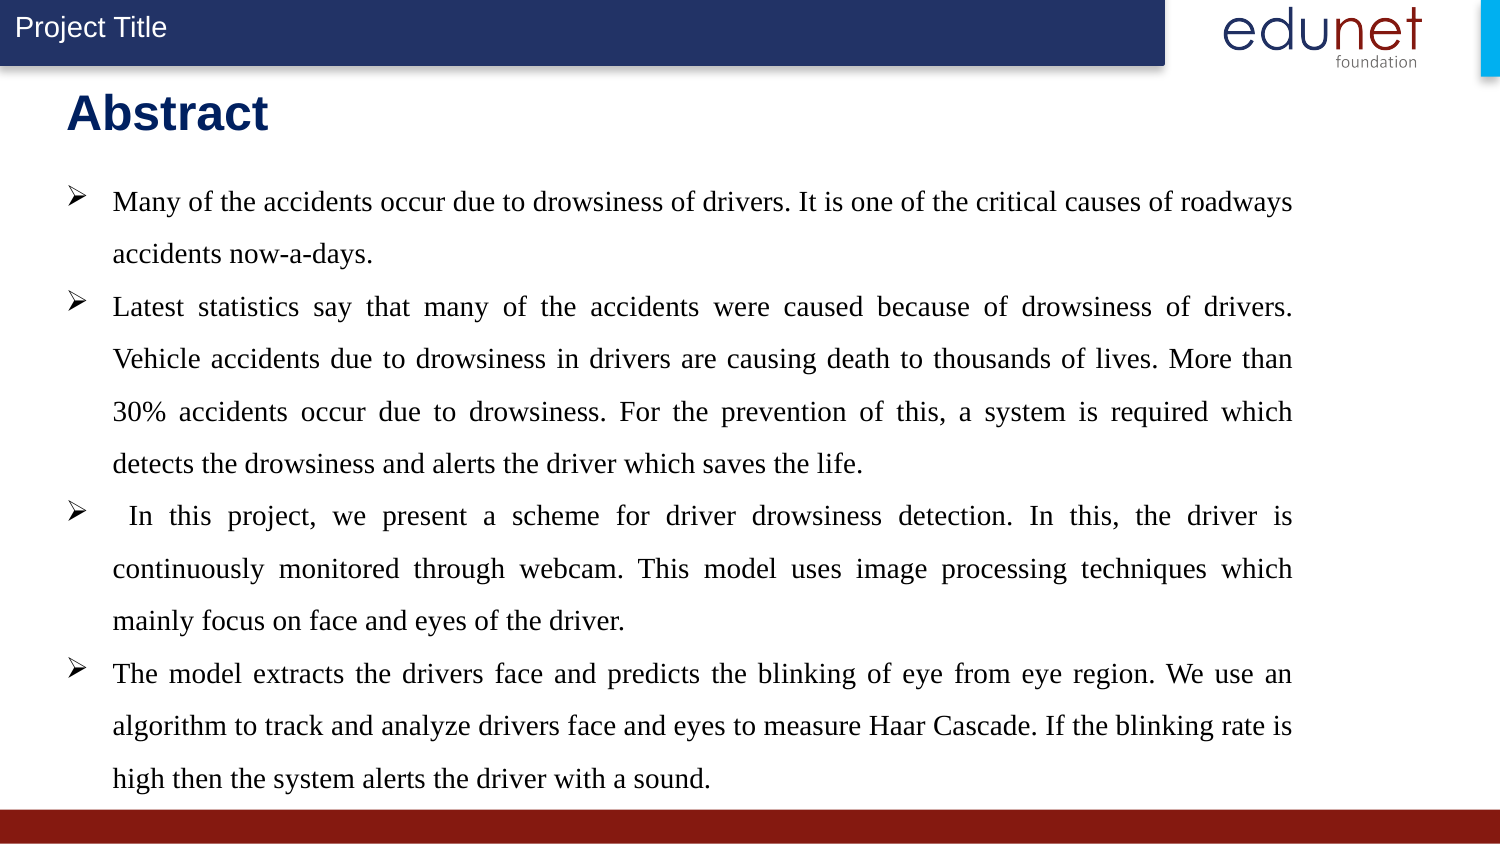

# Abstract
Many of the accidents occur due to drowsiness of drivers. It is one of the critical causes of roadways accidents now-a-days.
Latest statistics say that many of the accidents were caused because of drowsiness of drivers. Vehicle accidents due to drowsiness in drivers are causing death to thousands of lives. More than 30% accidents occur due to drowsiness. For the prevention of this, a system is required which detects the drowsiness and alerts the driver which saves the life.
 In this project, we present a scheme for driver drowsiness detection. In this, the driver is continuously monitored through webcam. This model uses image processing techniques which mainly focus on face and eyes of the driver.
The model extracts the drivers face and predicts the blinking of eye from eye region. We use an algorithm to track and analyze drivers face and eyes to measure Haar Cascade. If the blinking rate is high then the system alerts the driver with a sound.